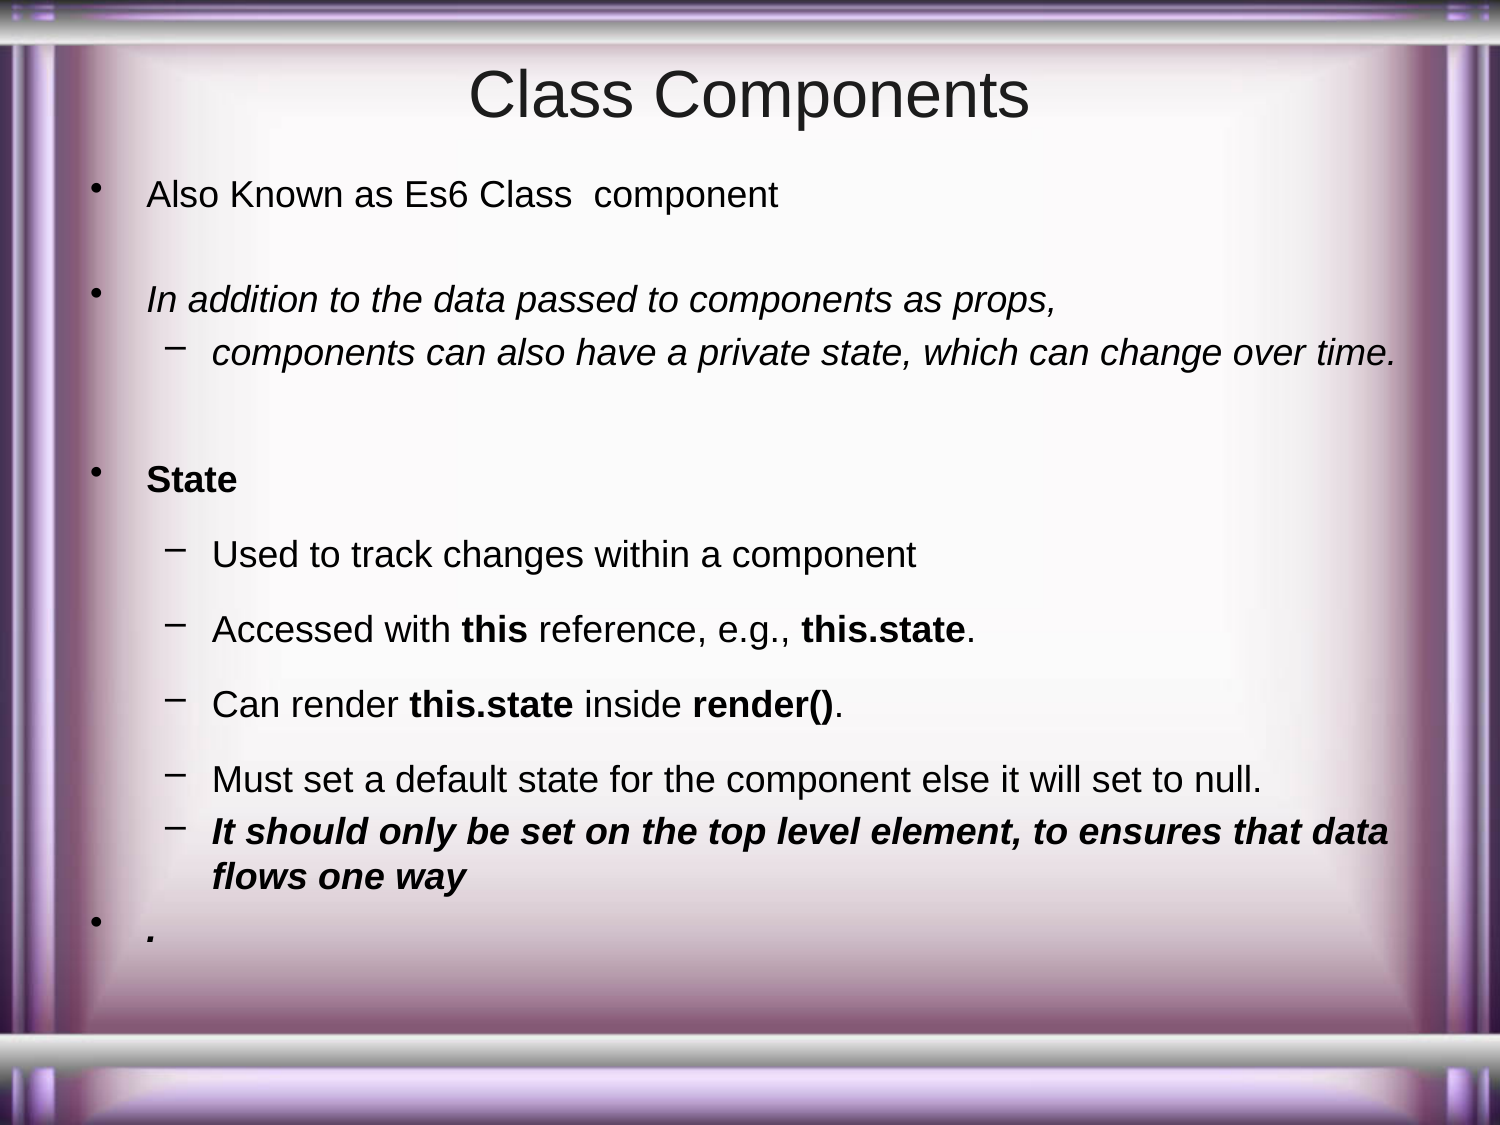

# Class Components
Also Known as Es6 Class  component

In addition to the data passed to components as props,
components can also have a private state, which can change over time.

State
Used to track changes within a component
Accessed with this reference, e.g., this.state.
Can render this.state inside render().
Must set a default state for the component else it will set to null.
It should only be set on the top level element, to ensures that data flows one way
.